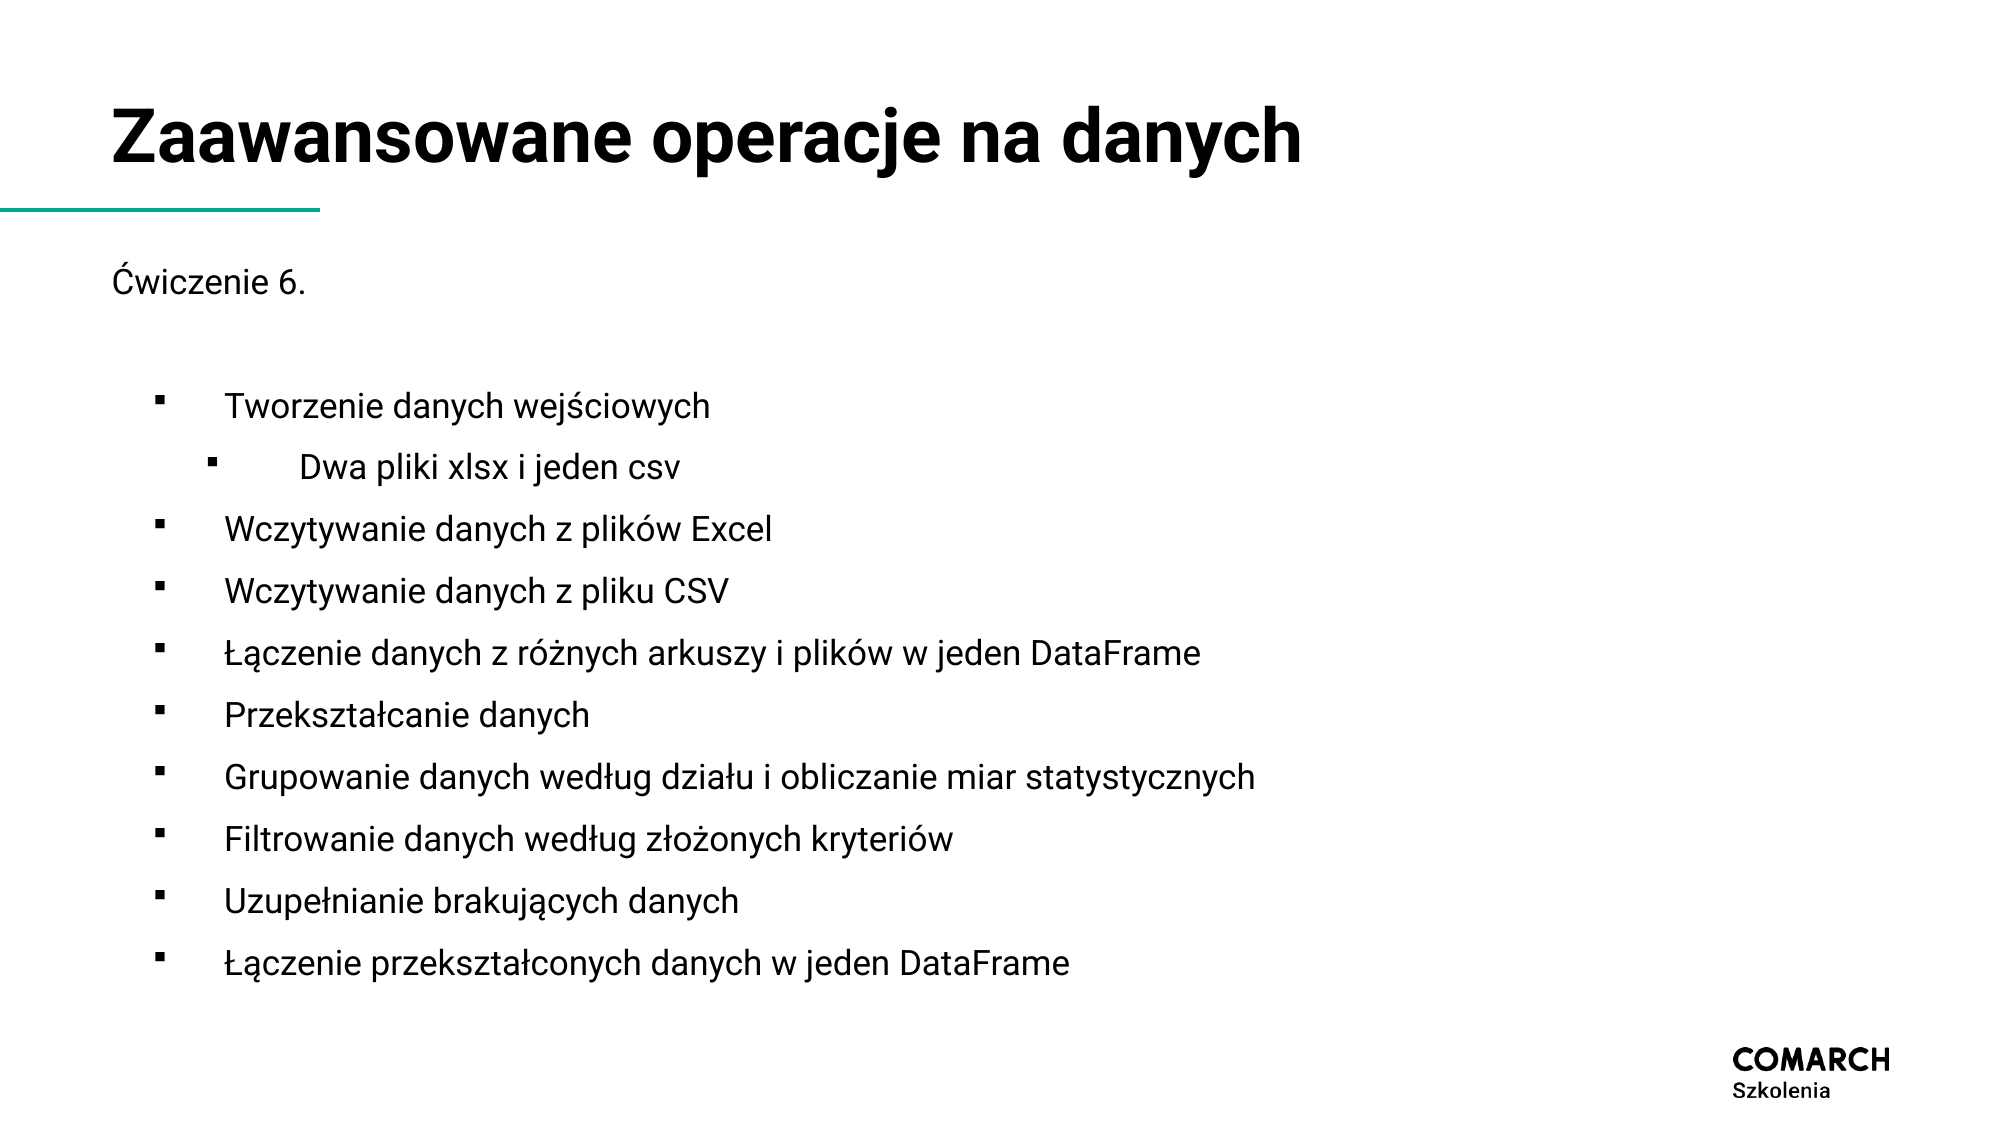

# Zaawansowane operacje na danych
Ćwiczenie 6.

Tworzenie danych wejściowych
Dwa pliki xlsx i jeden csv
Wczytywanie danych z plików Excel
Wczytywanie danych z pliku CSV
Łączenie danych z różnych arkuszy i plików w jeden DataFrame
Przekształcanie danych
Grupowanie danych według działu i obliczanie miar statystycznych
Filtrowanie danych według złożonych kryteriów
Uzupełnianie brakujących danych
Łączenie przekształconych danych w jeden DataFrame